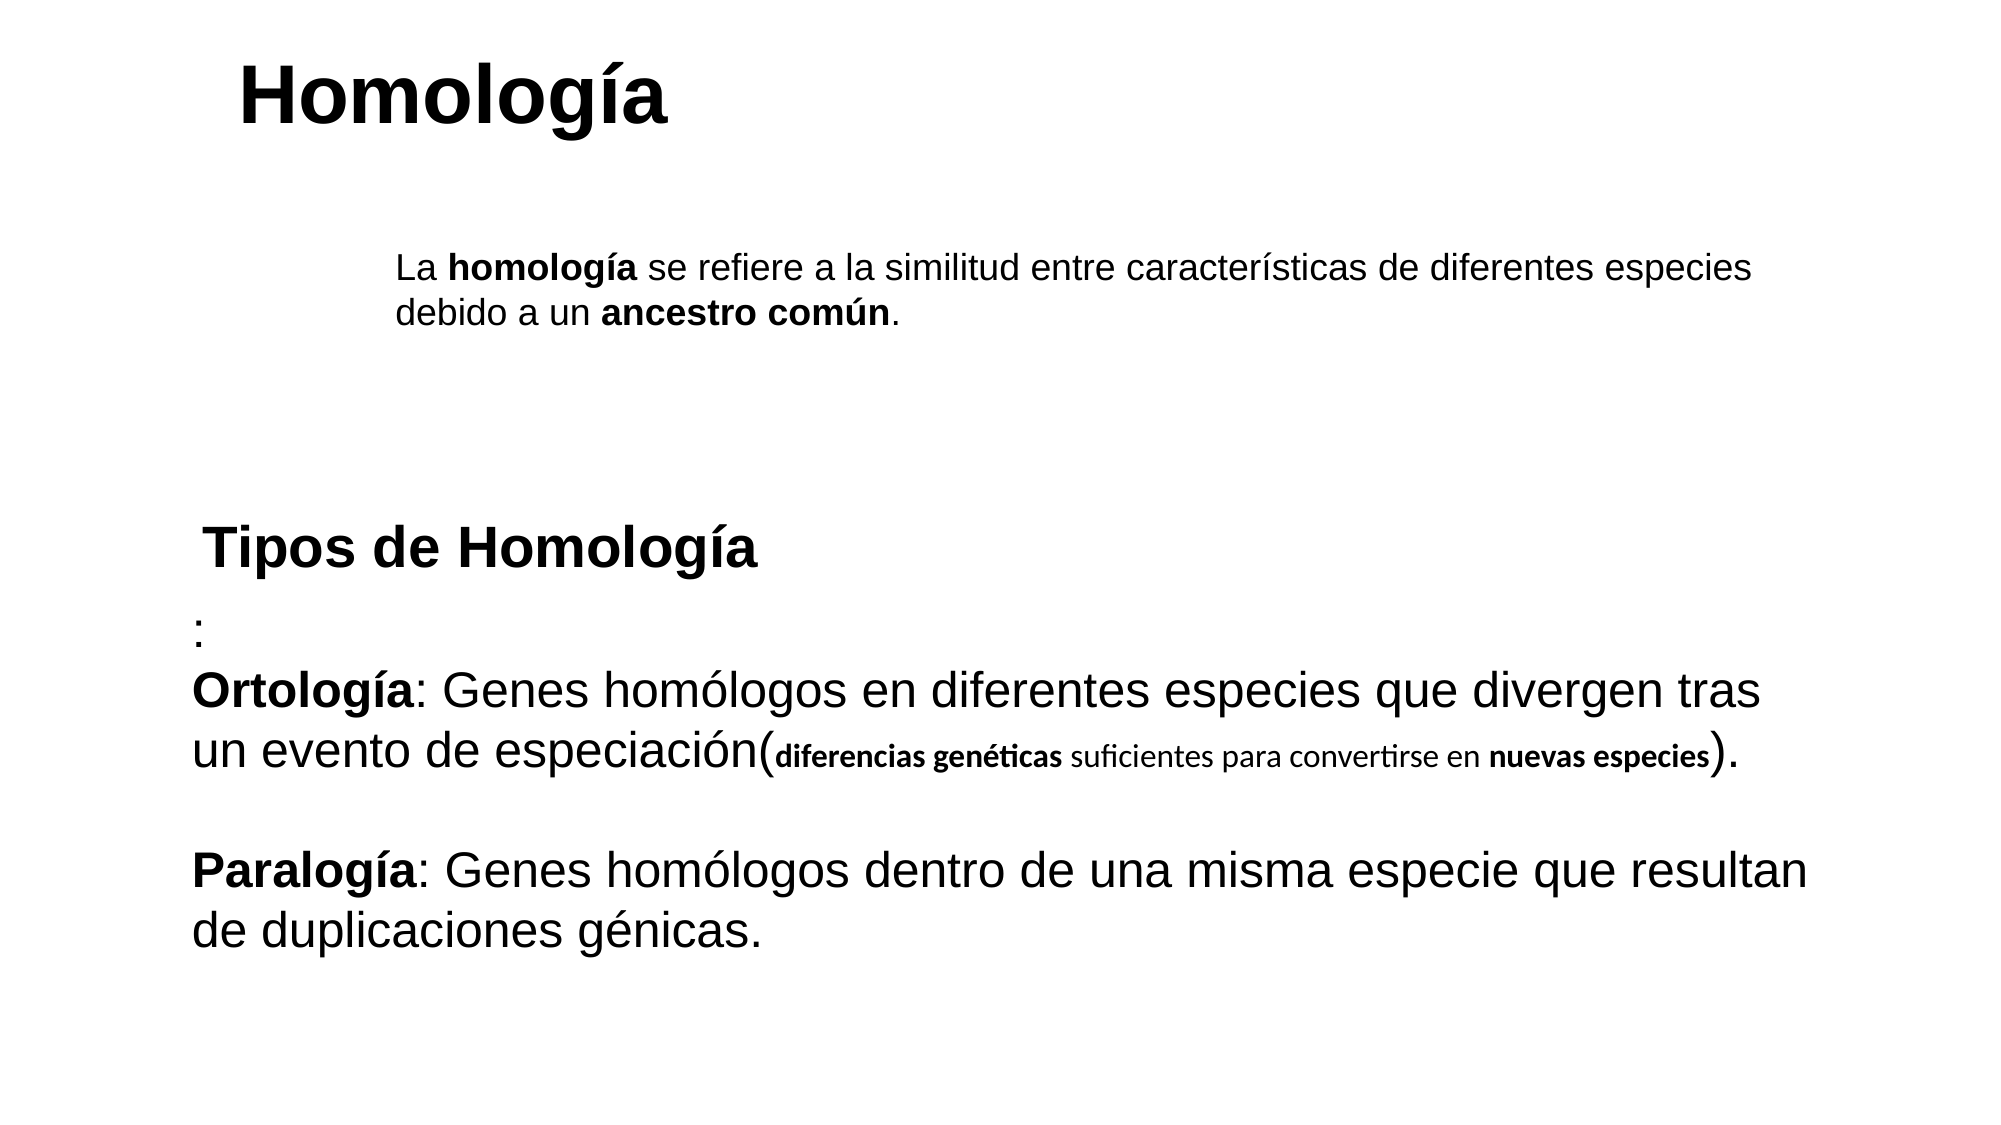

# Homología
La homología se refiere a la similitud entre características de diferentes especies debido a un ancestro común.
Tipos de Homología
:
Ortología: Genes homólogos en diferentes especies que divergen tras un evento de especiación(diferencias genéticas suficientes para convertirse en nuevas especies).

Paralogía: Genes homólogos dentro de una misma especie que resultan de duplicaciones génicas.